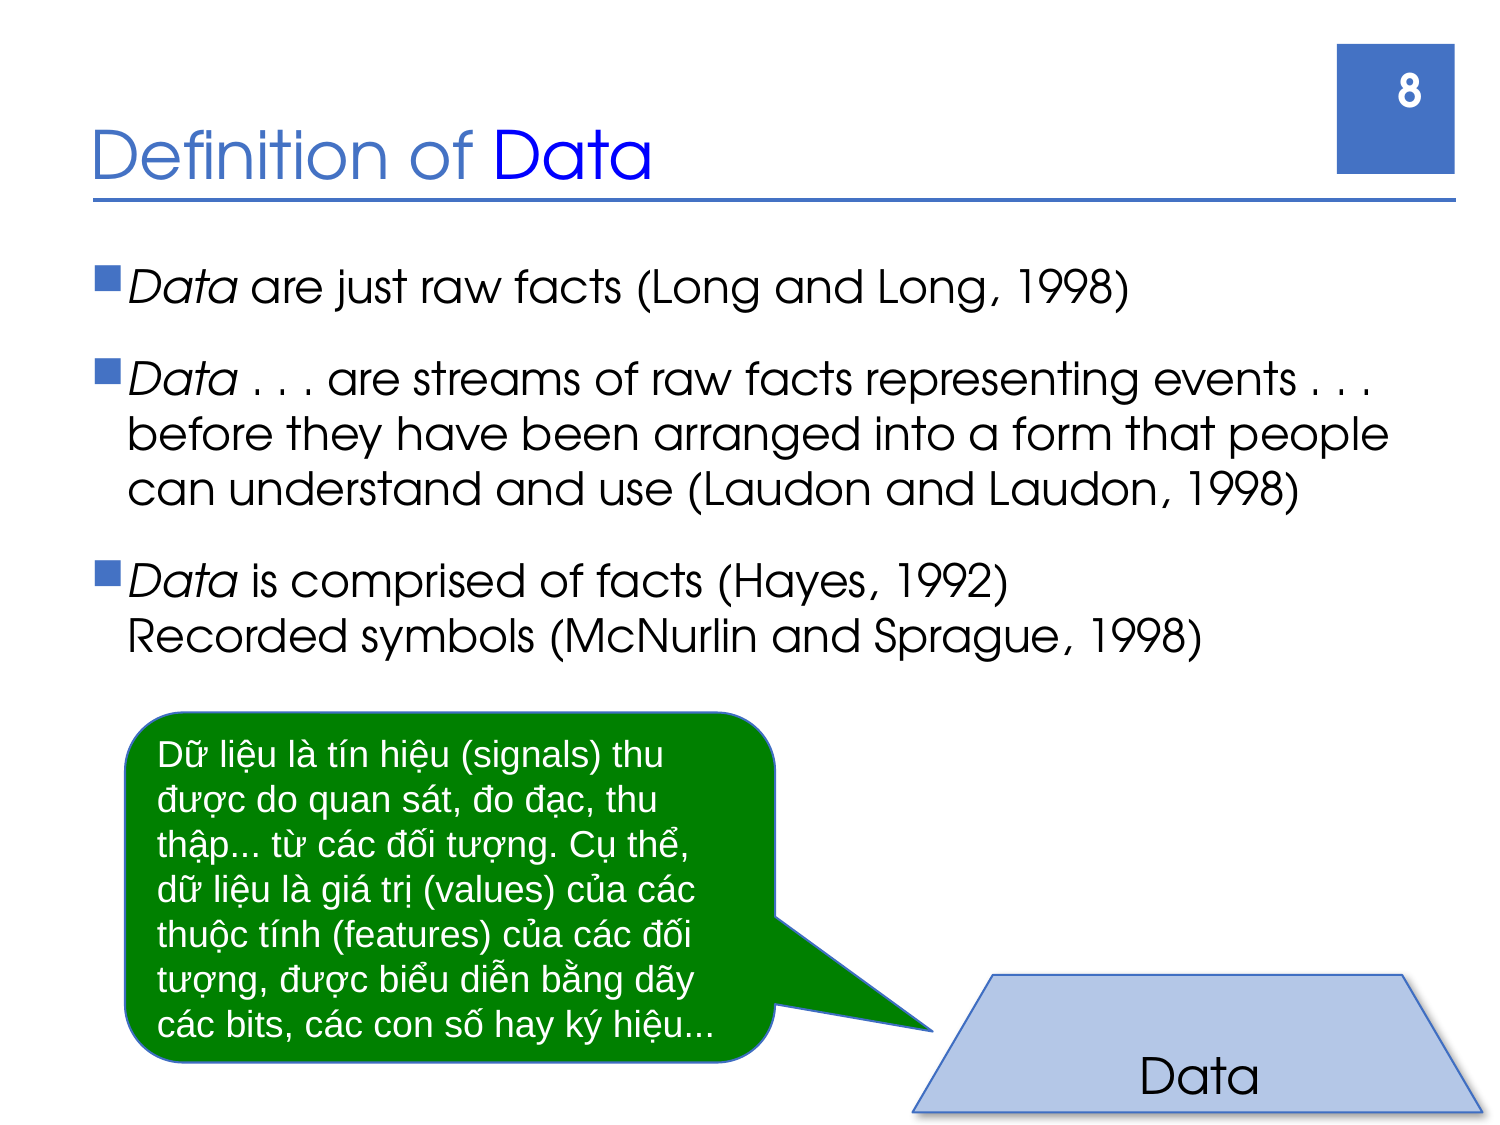

8
# Definition of Data

Data are just raw facts (Long and Long, 1998)
Data . . . are streams of raw facts representing events . . . before they have been arranged into a form that people can understand and use (Laudon and Laudon, 1998)
Data is comprised of facts (Hayes, 1992)
Recorded symbols (McNurlin and Sprague, 1998)
Dữ liệu là tín hiệu (signals) thu được do quan sát, đo đạc, thu thập... từ các đối tượng. Cụ thể, dữ liệu là giá trị (values) của các thuộc tính (features) của các đối tượng, được biểu diễn bằng dãy các bits, các con số hay ký hiệu...

Data